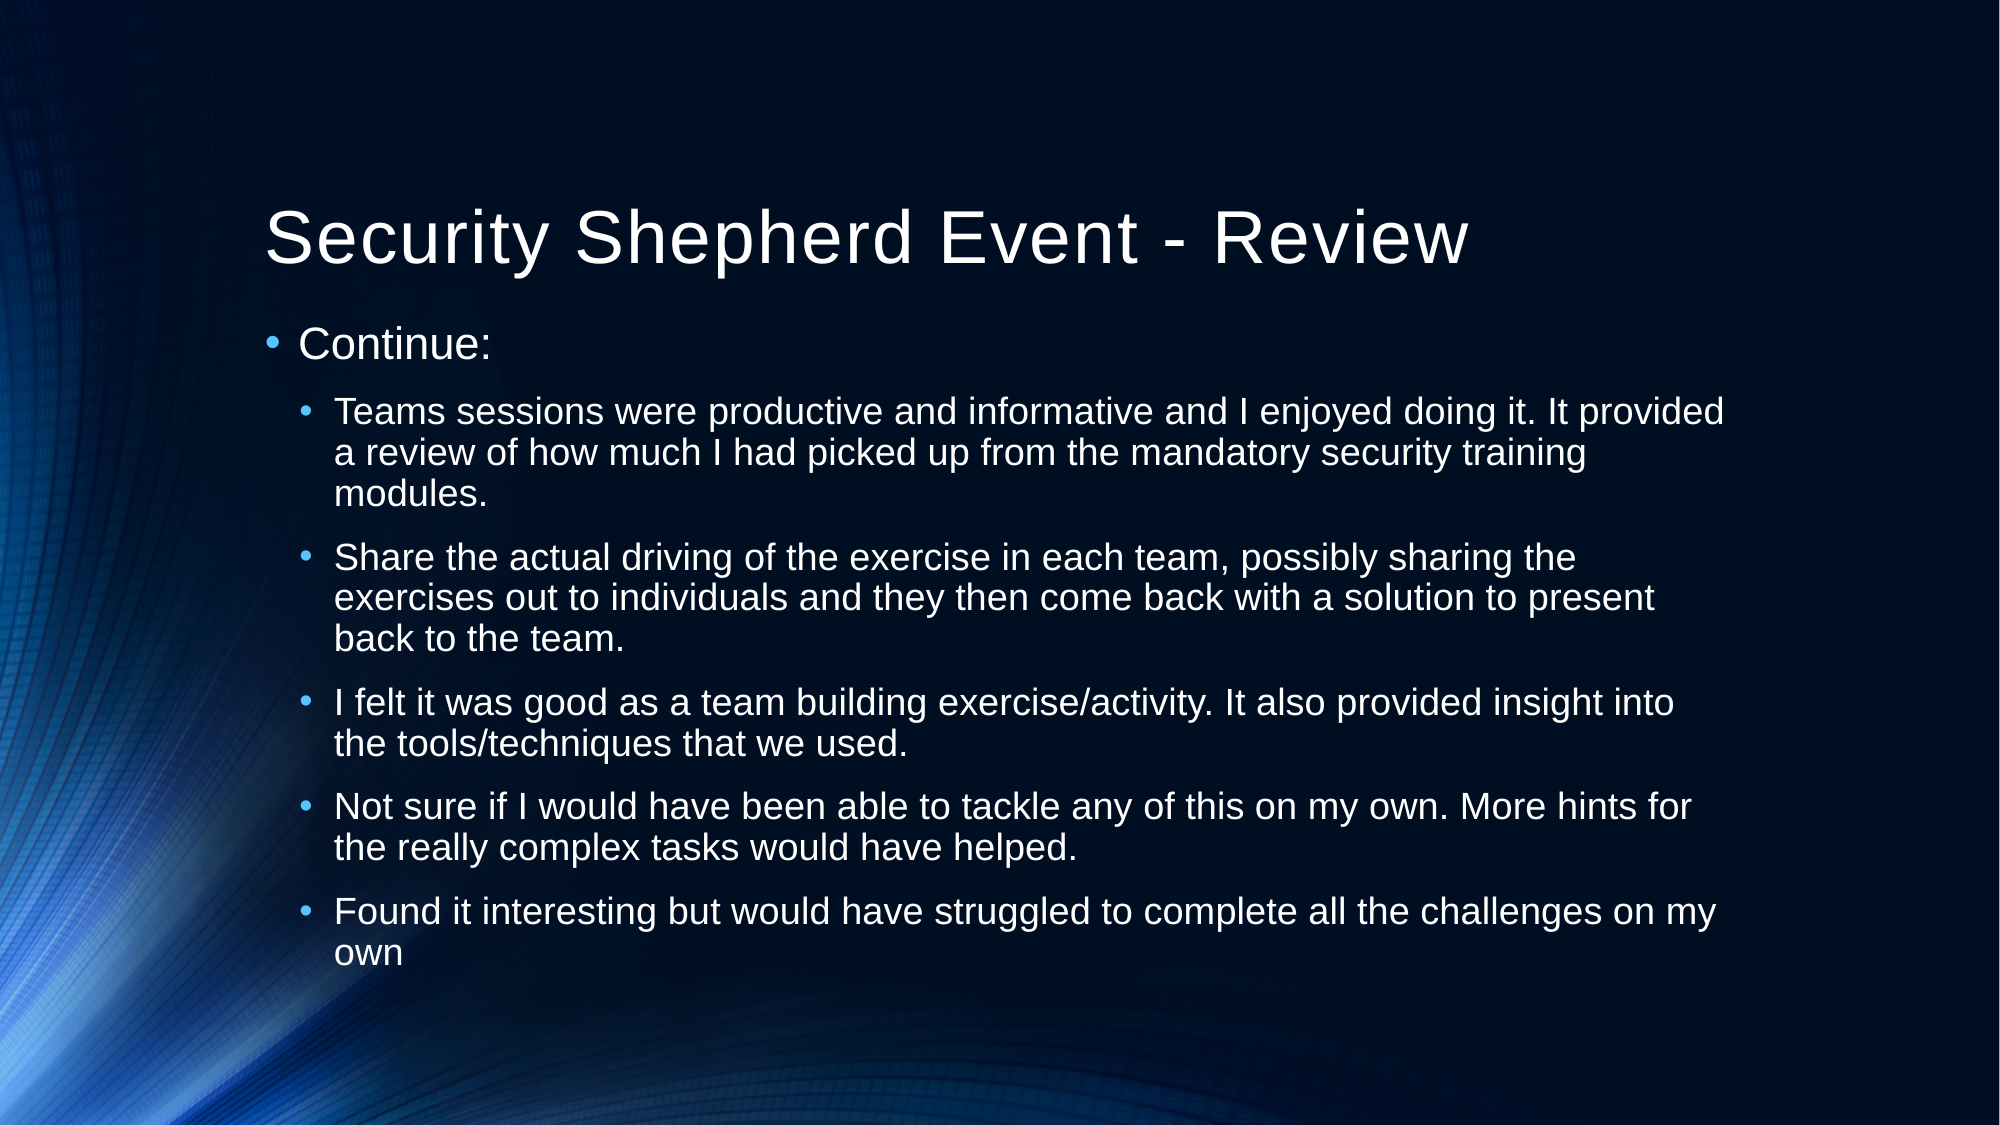

# Security Shepherd Event - Review
Continue:
Teams sessions were productive and informative and I enjoyed doing it. It provided a review of how much I had picked up from the mandatory security training modules.
Share the actual driving of the exercise in each team, possibly sharing the exercises out to individuals and they then come back with a solution to present back to the team.
I felt it was good as a team building exercise/activity. It also provided insight into the tools/techniques that we used.
Not sure if I would have been able to tackle any of this on my own. More hints for the really complex tasks would have helped.
Found it interesting but would have struggled to complete all the challenges on my own